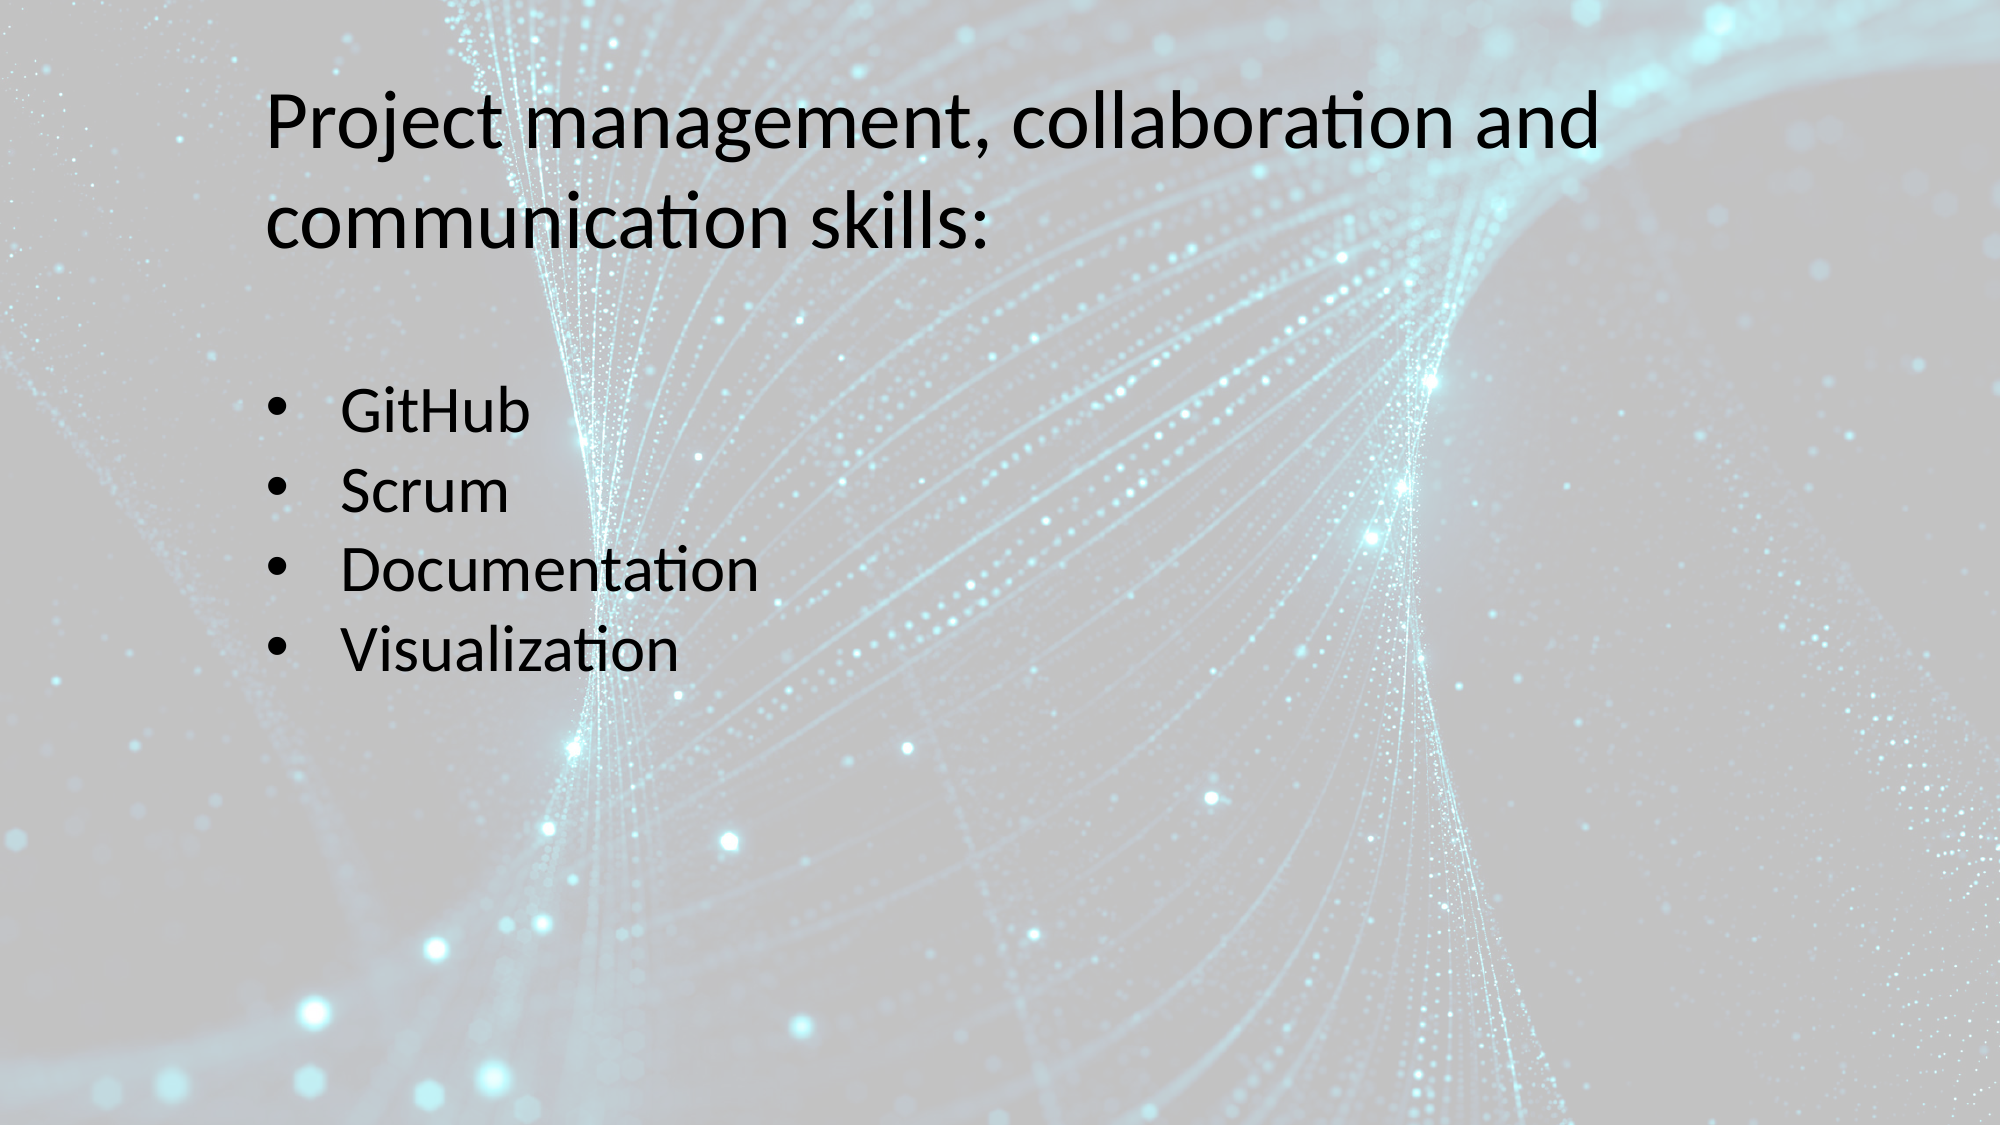

Project management, collaboration and communication skills:

GitHub
Scrum
Documentation
Visualization